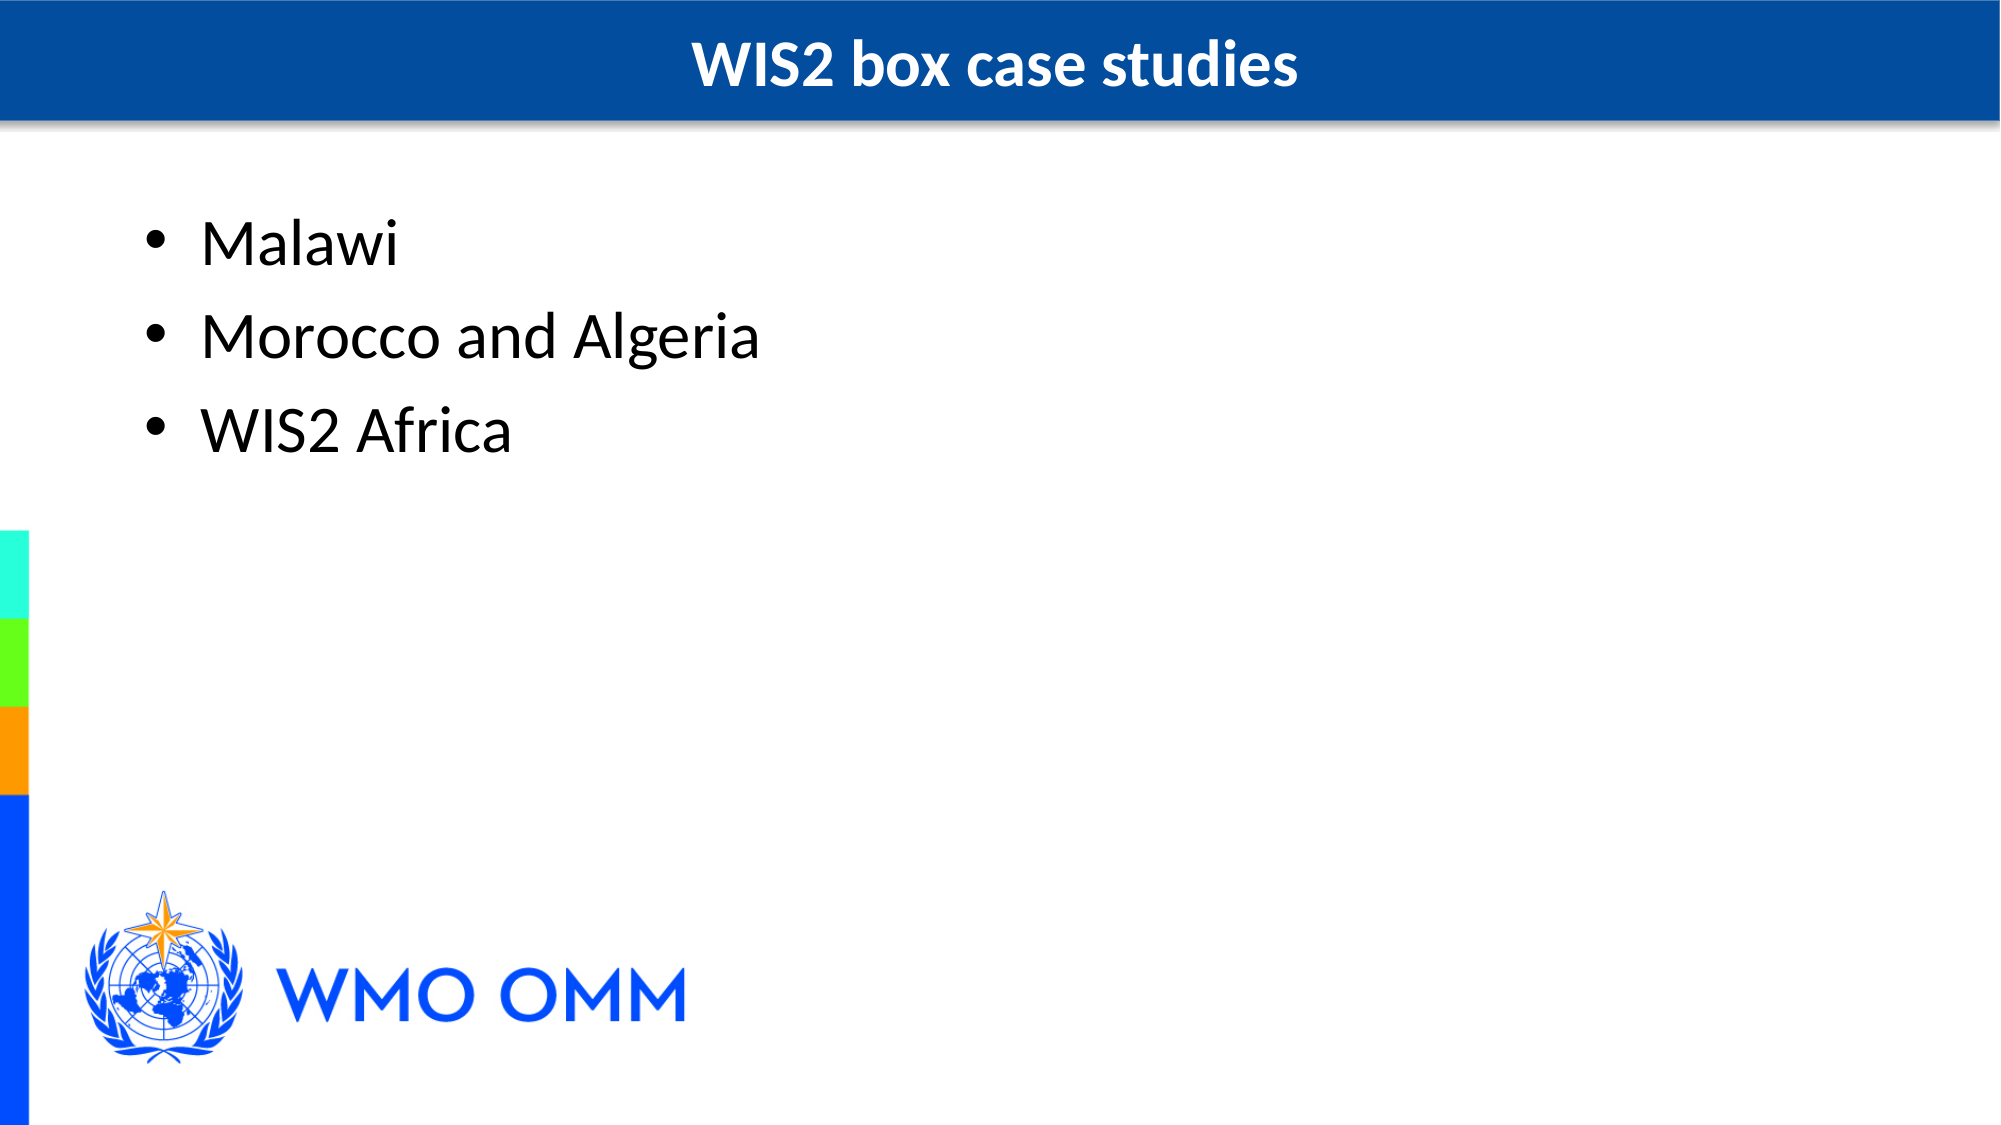

WIS2 box case studies
Malawi
Morocco and Algeria
WIS2 Africa